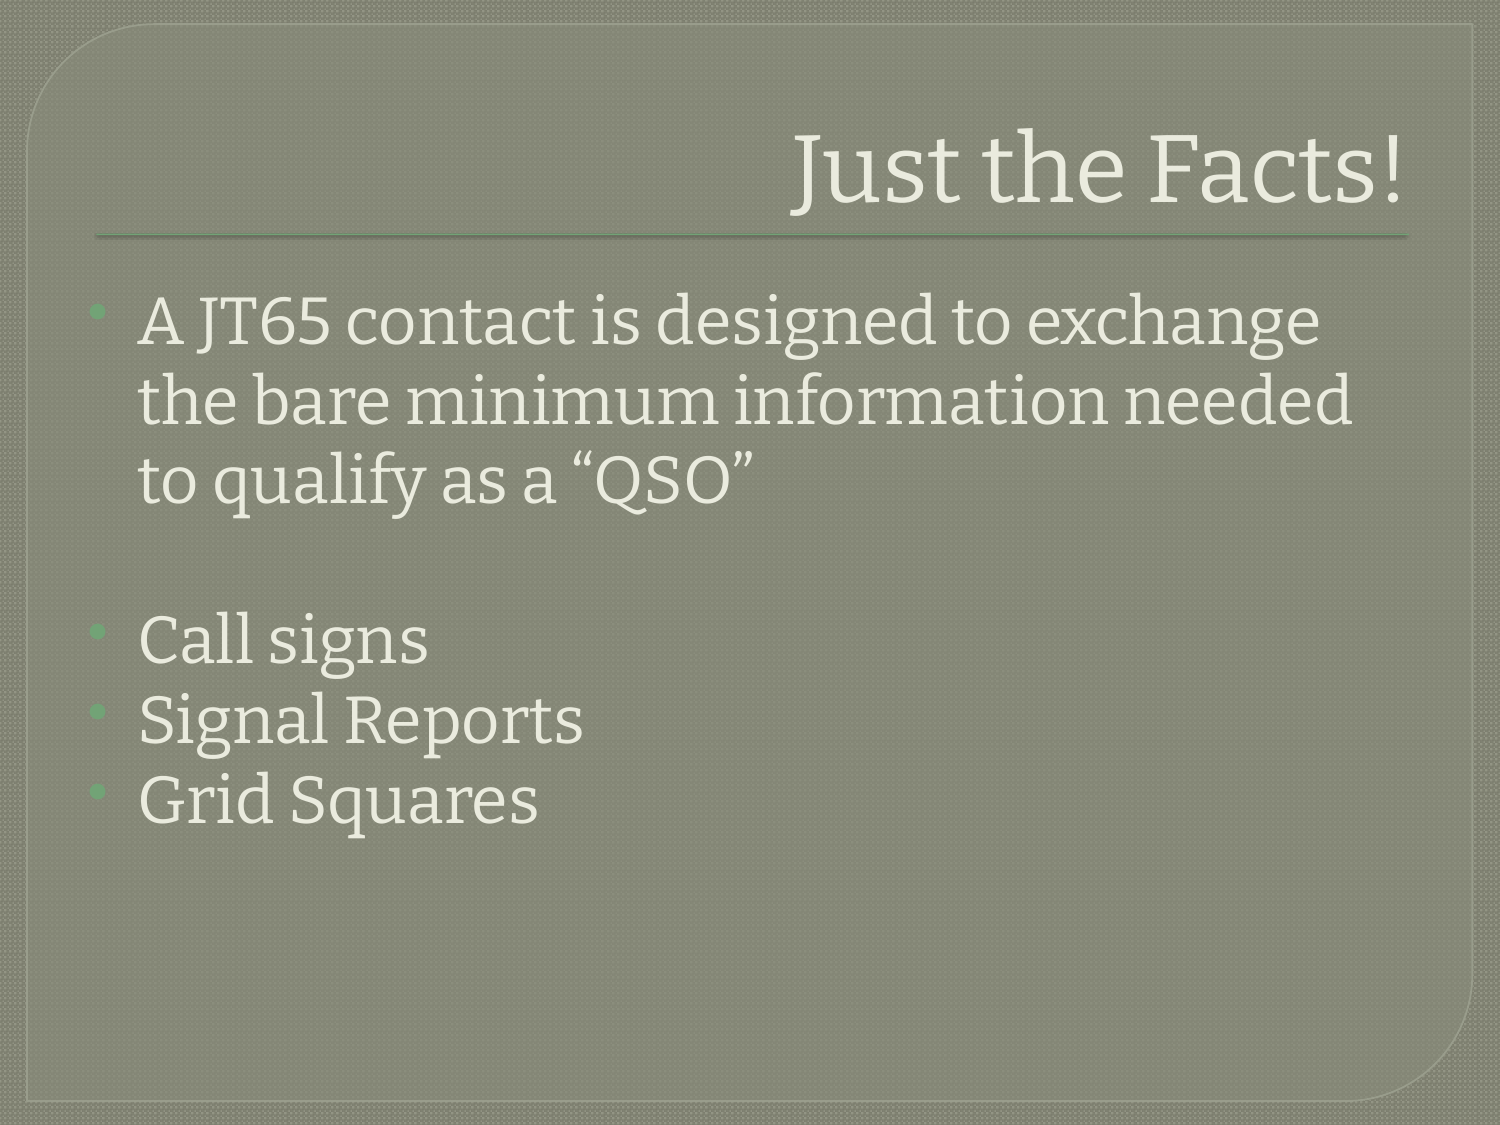

# Just the Facts!
A JT65 contact is designed to exchange the bare minimum information needed to qualify as a “QSO”

Call signs
Signal Reports
Grid Squares